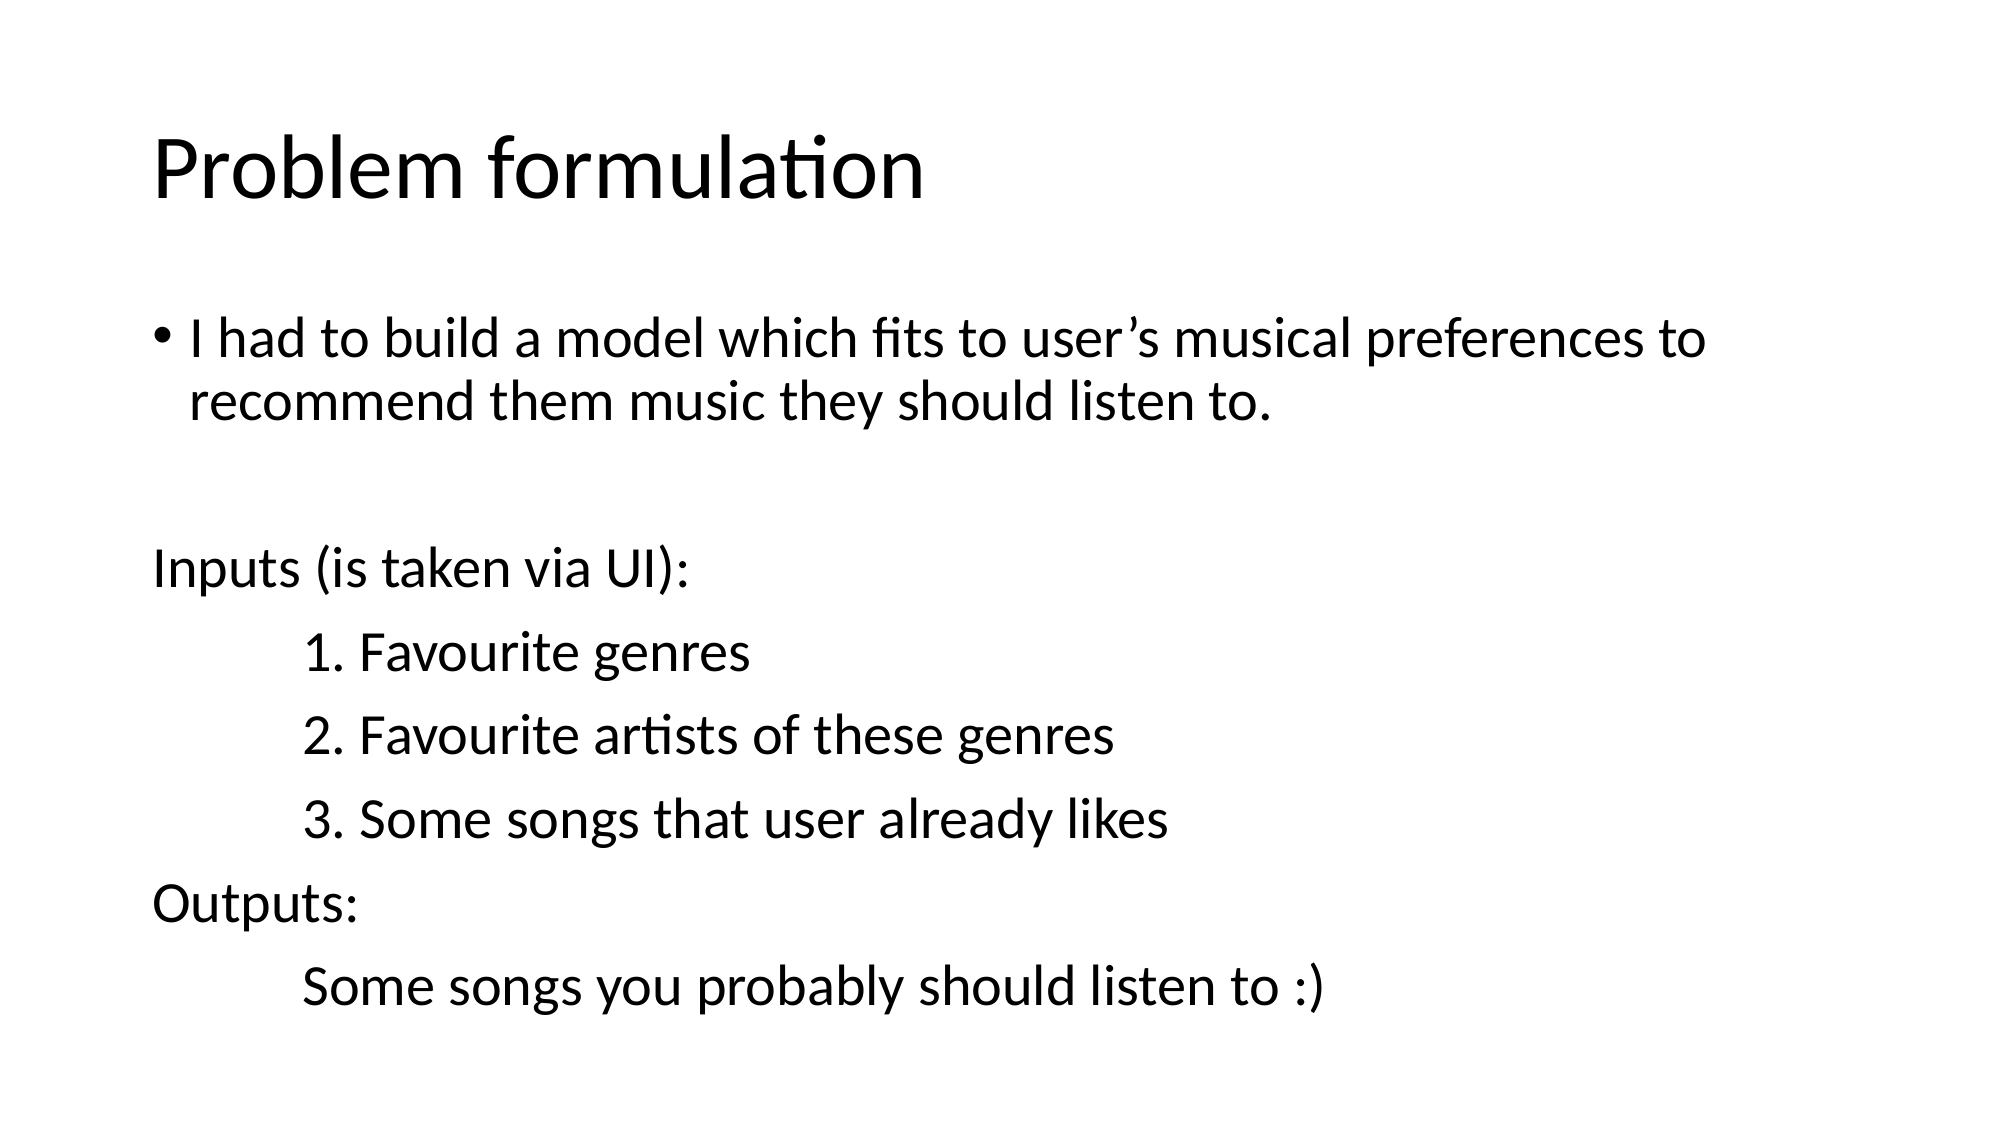

# Problem formulation
I had to build a model which fits to user’s musical preferences to recommend them music they should listen to.

Inputs (is taken via UI):
	1. Favourite genres
	2. Favourite artists of these genres
	3. Some songs that user already likes
Outputs:
	Some songs you probably should listen to :)